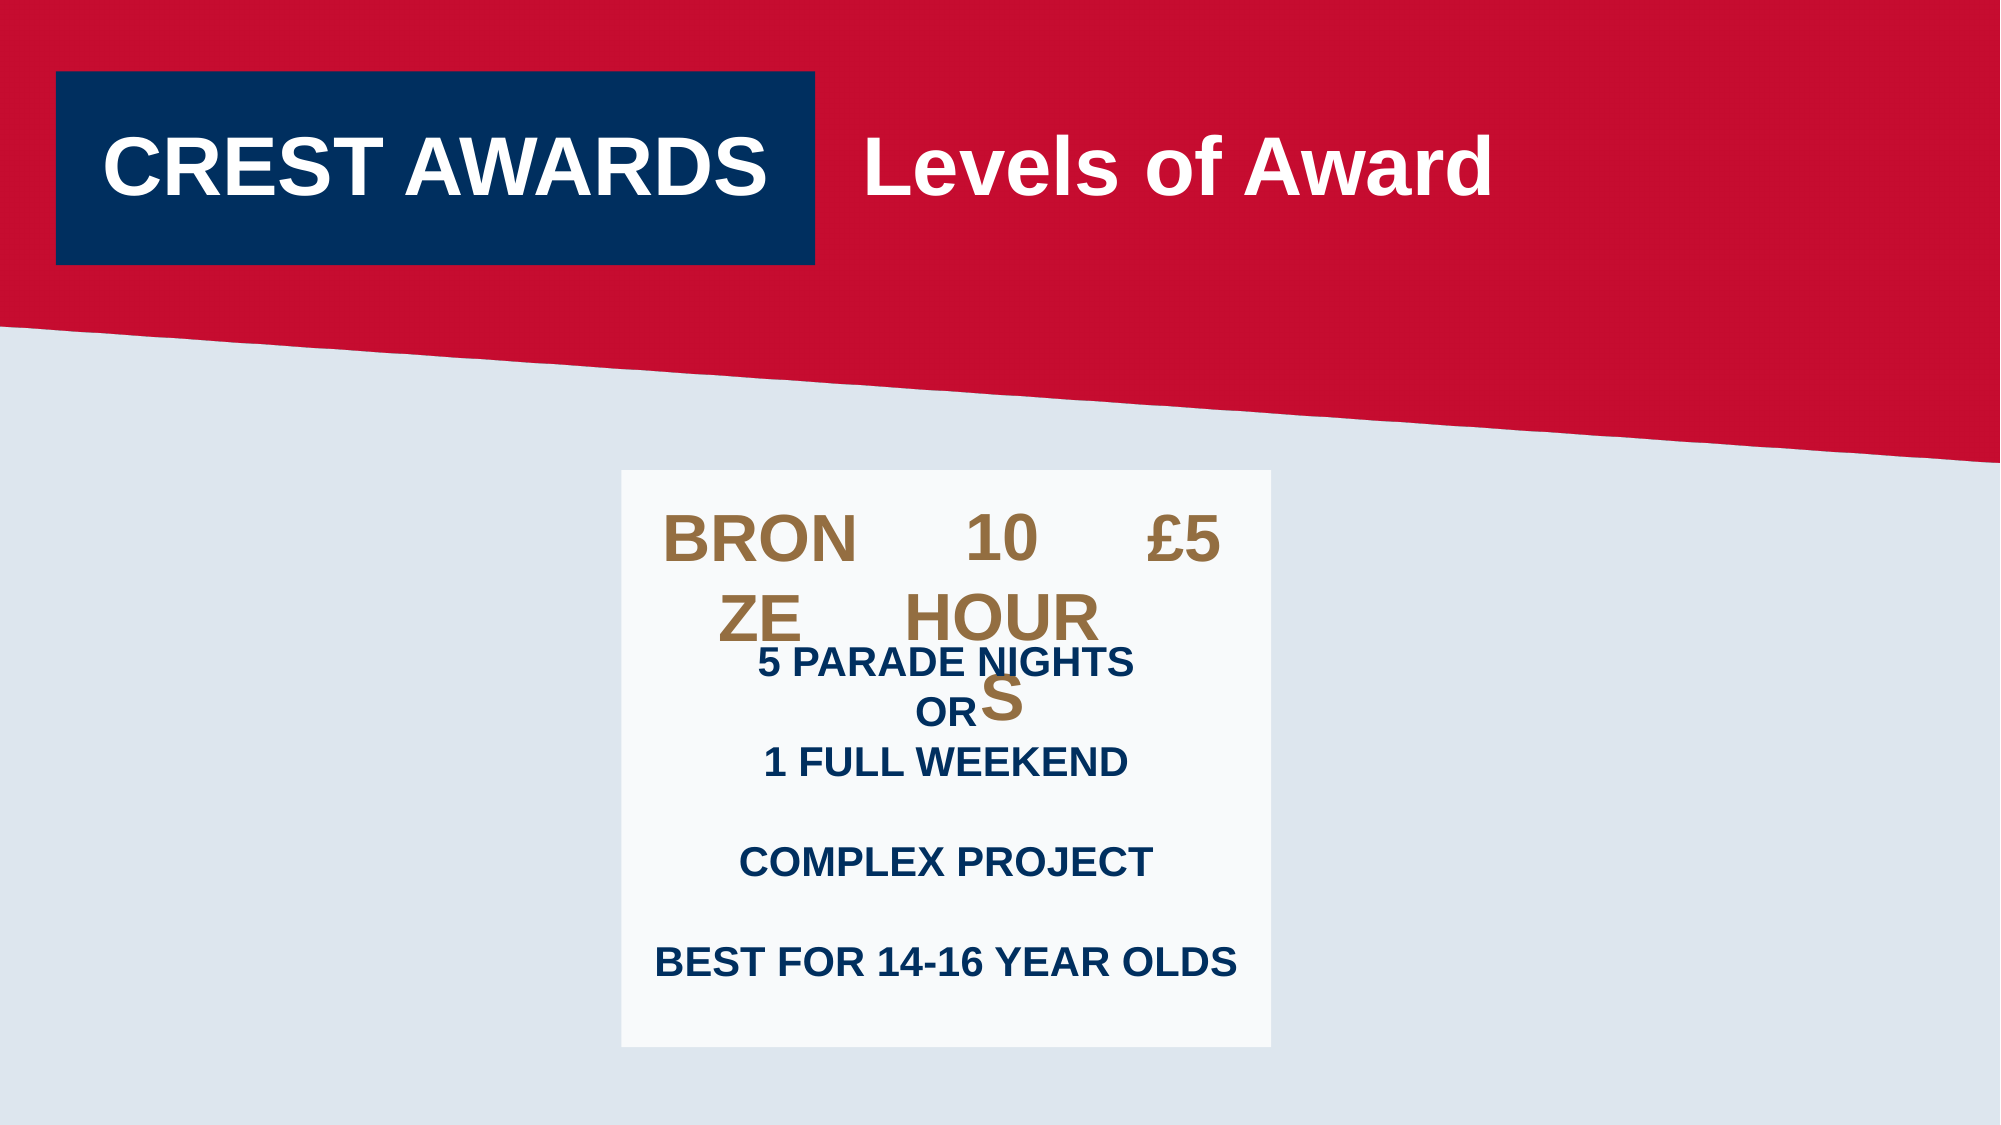

CREST AWARDS
Levels of Award

10 HOURS
BRONZE
£5
5 PARADE NIGHTS
OR
1 FULL WEEKEND

COMPLEX PROJECT

BEST FOR 14-16 YEAR OLDS